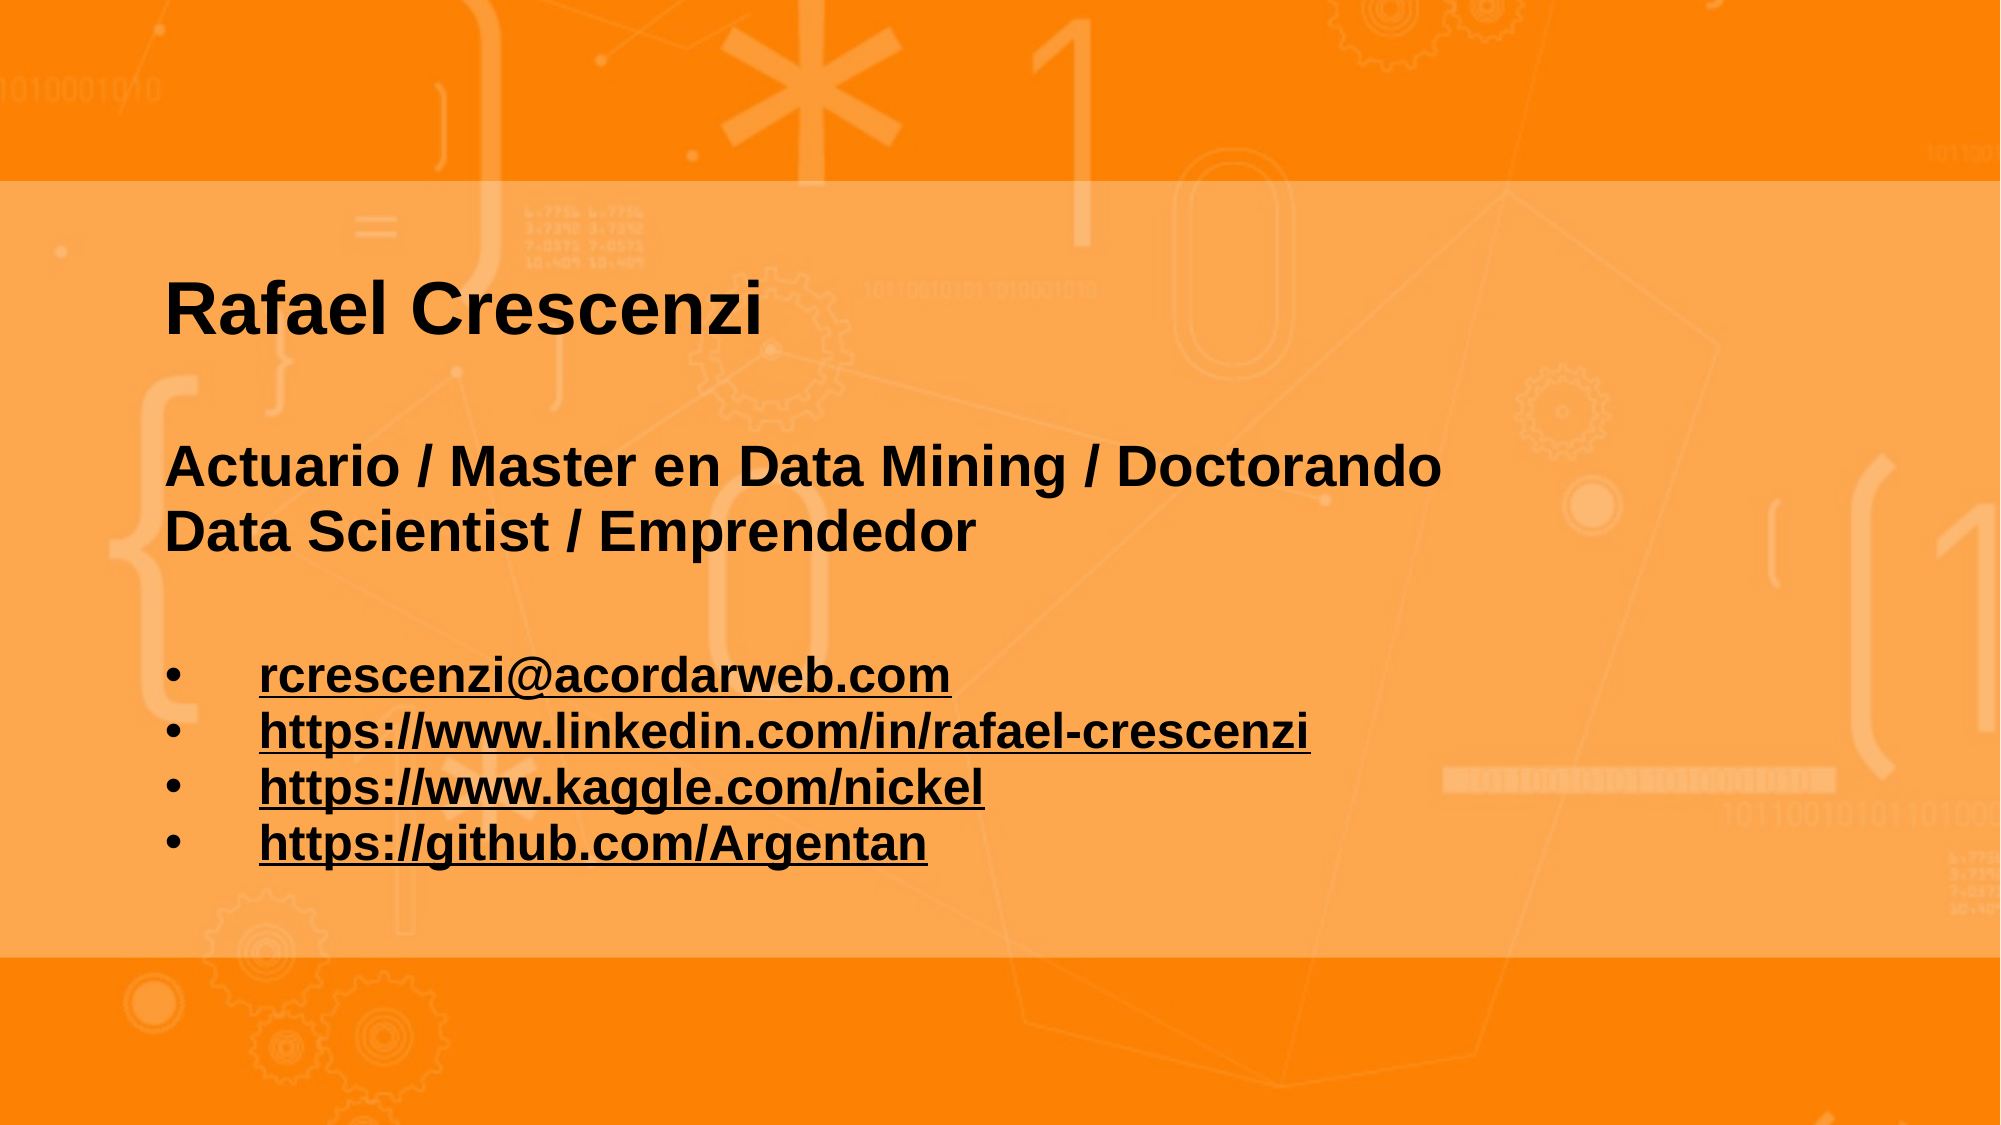

Rafael Crescenzi

Actuario / Master en Data Mining / Doctorando
Data Scientist / Emprendedor

rcrescenzi@acordarweb.com
https://www.linkedin.com/in/rafael-crescenzi
https://www.kaggle.com/nickel
https://github.com/Argentan